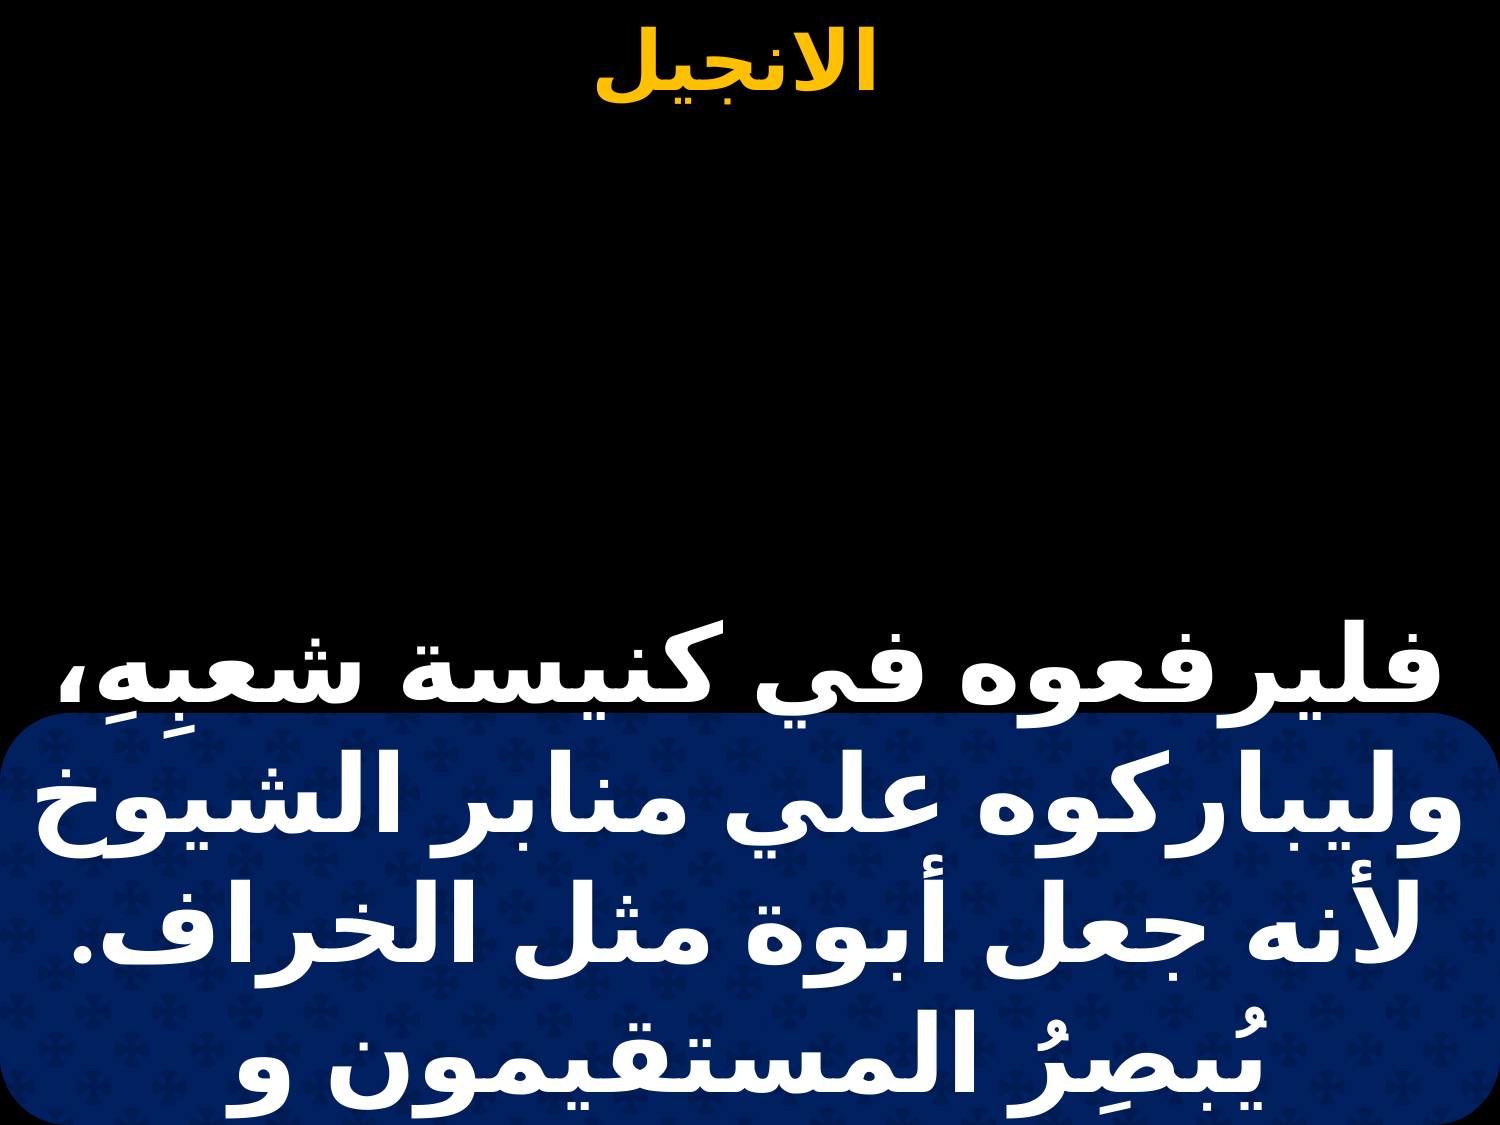

# فليرفعوه في كنيسة شعبِهِ، وليباركوه علي منابر الشيوخ لأنه جعل أبوة مثل الخراف. يُبصِرُ المستقيمون و يفرحون